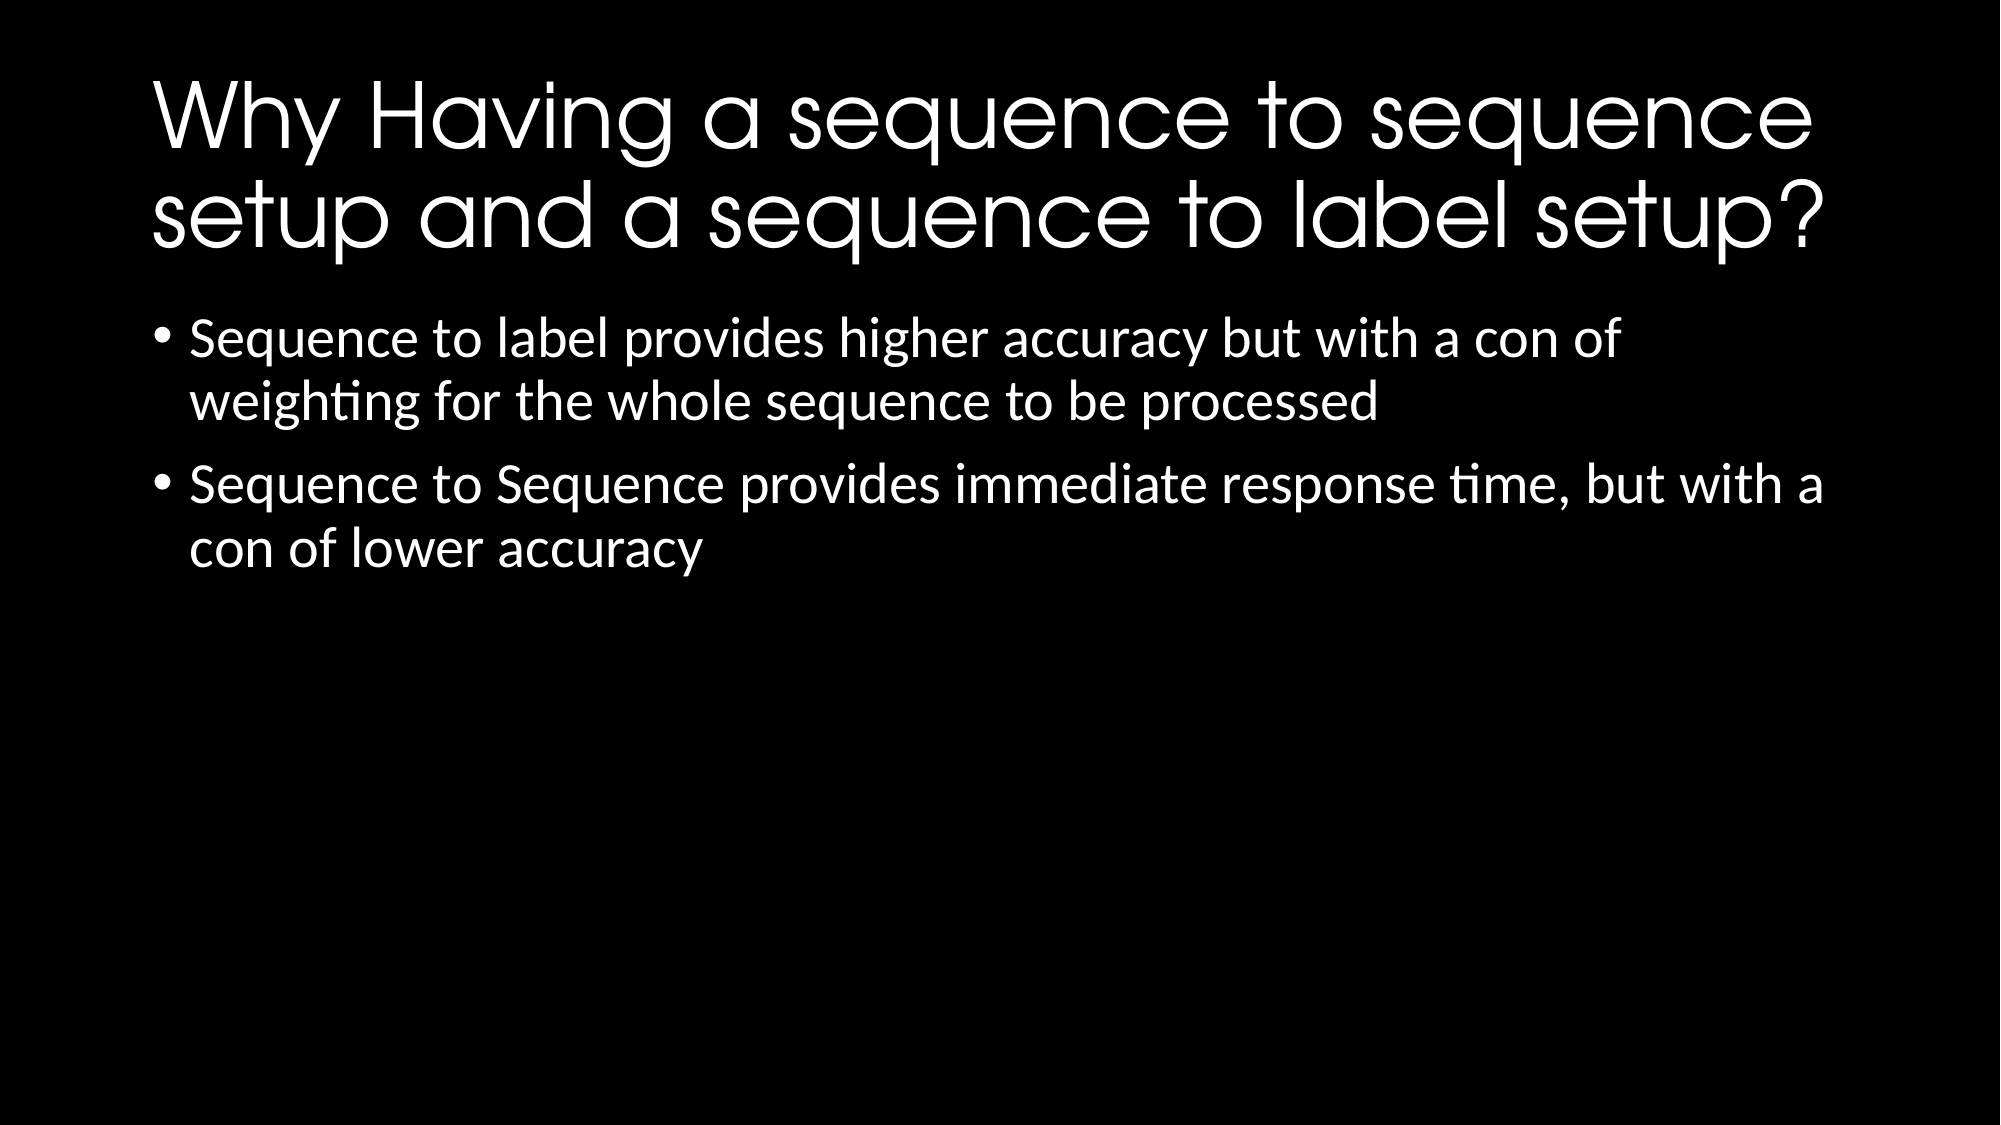

# Why Having a sequence to sequence setup and a sequence to label setup?
Sequence to label provides higher accuracy but with a con of weighting for the whole sequence to be processed
Sequence to Sequence provides immediate response time, but with a con of lower accuracy